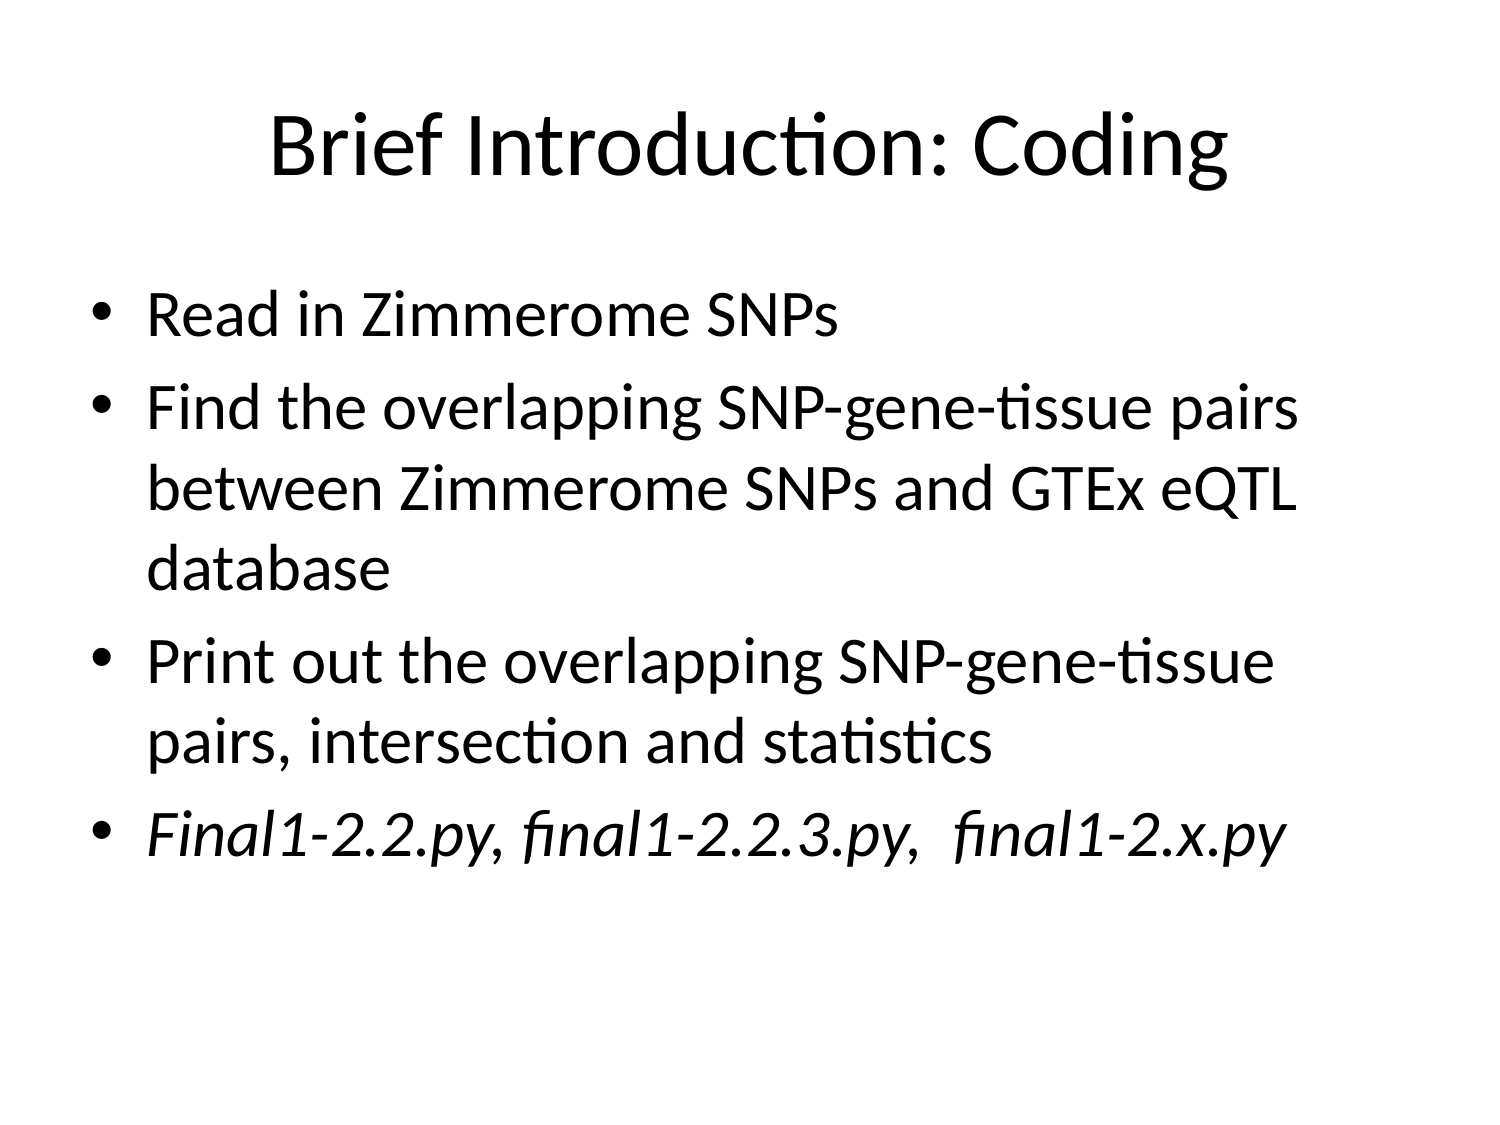

# Brief Introduction: Coding
Read in Zimmerome SNPs
Find the overlapping SNP-gene-tissue pairs between Zimmerome SNPs and GTEx eQTL database
Print out the overlapping SNP-gene-tissue pairs, intersection and statistics
Final1-2.2.py, final1-2.2.3.py,  final1-2.x.py